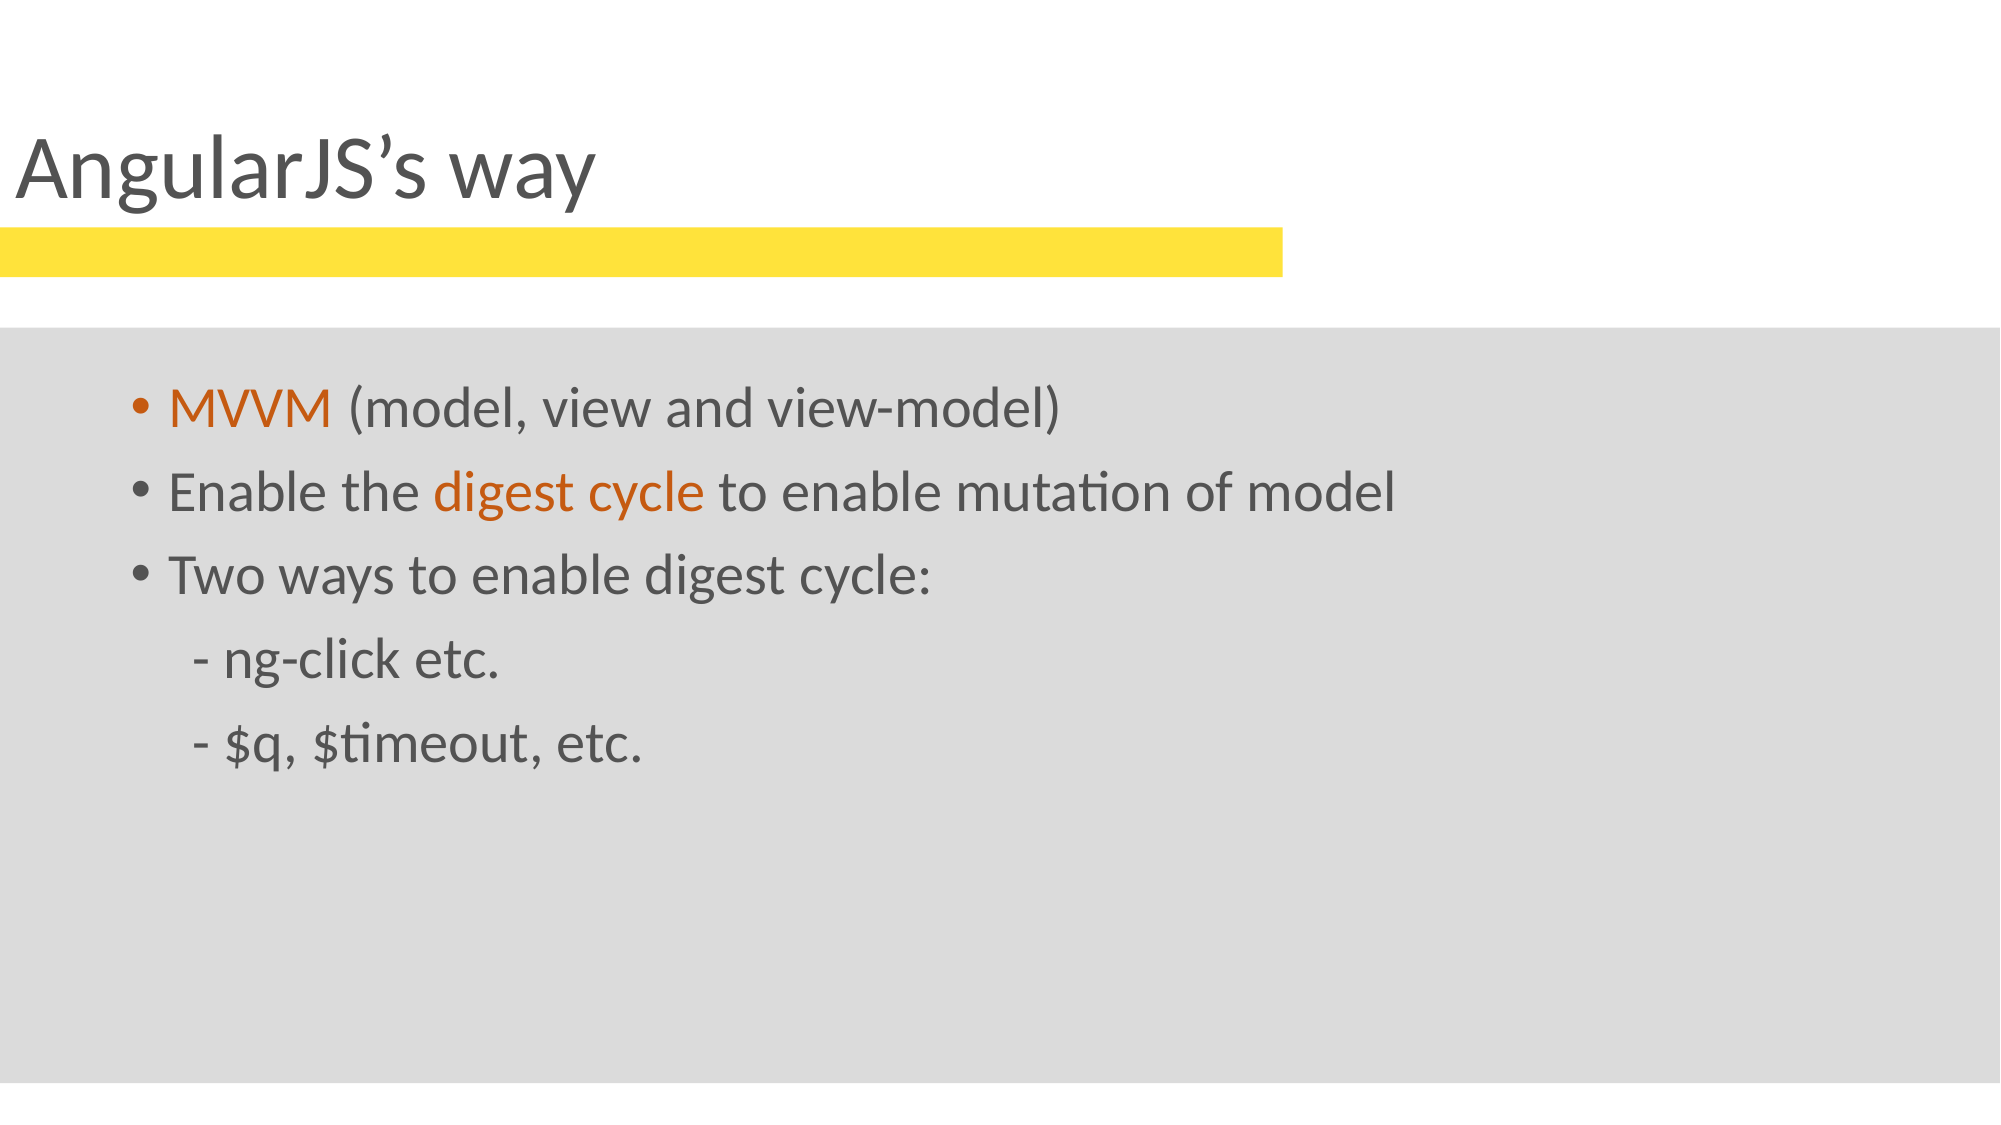

# AngularJS’s way

MVVM (model, view and view-model)
Enable the digest cycle to enable mutation of model
Two ways to enable digest cycle:
 - ng-click etc.
 - $q, $timeout, etc.